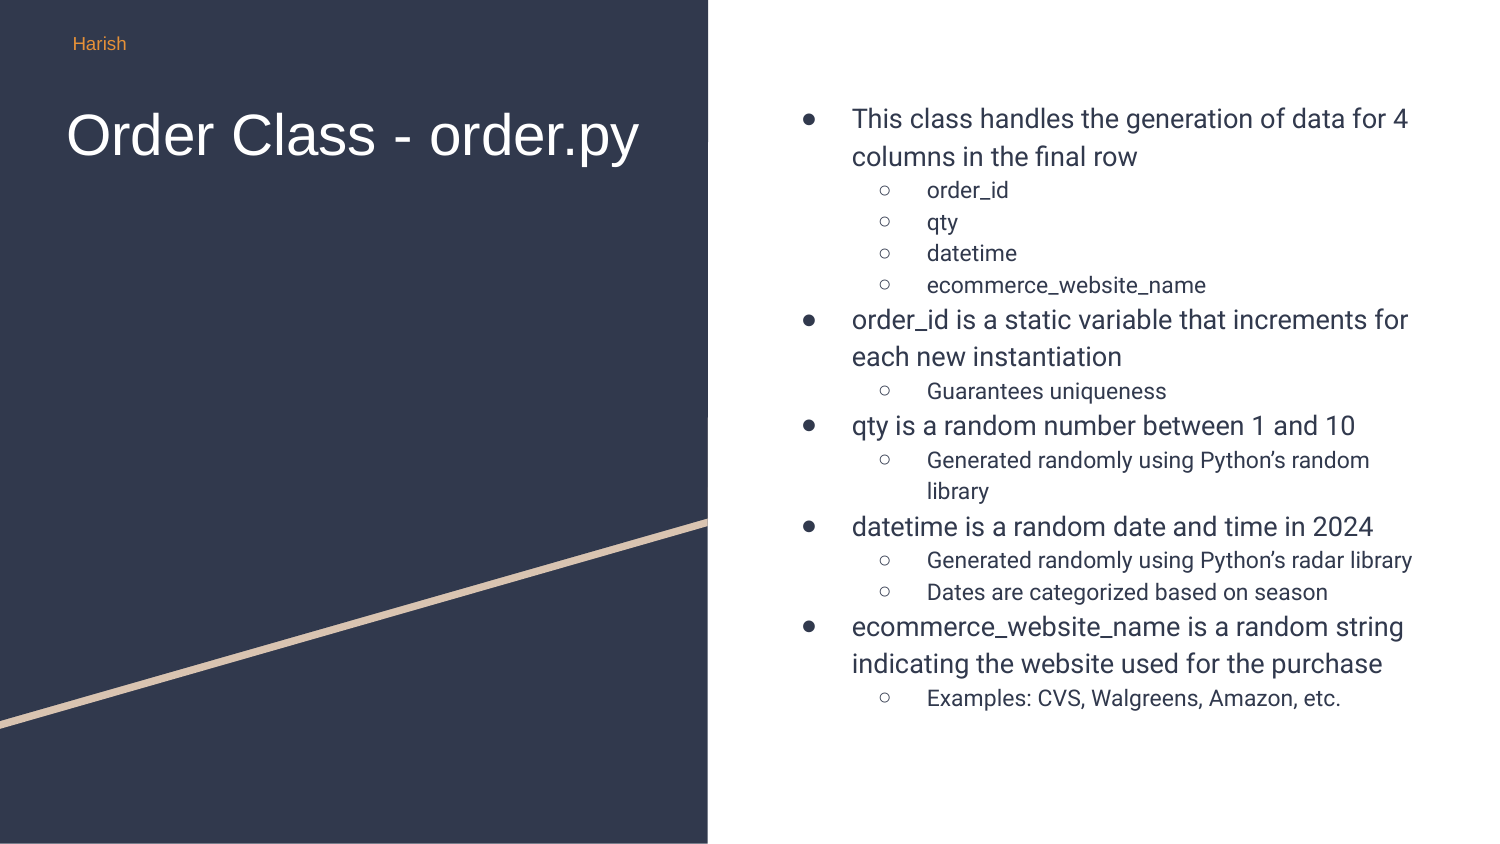

Harish
# Order Class - order.py
This class handles the generation of data for 4 columns in the final row
order_id
qty
datetime
ecommerce_website_name
order_id is a static variable that increments for each new instantiation
Guarantees uniqueness
qty is a random number between 1 and 10
Generated randomly using Python’s random library
datetime is a random date and time in 2024
Generated randomly using Python’s radar library
Dates are categorized based on season
ecommerce_website_name is a random string indicating the website used for the purchase
Examples: CVS, Walgreens, Amazon, etc.